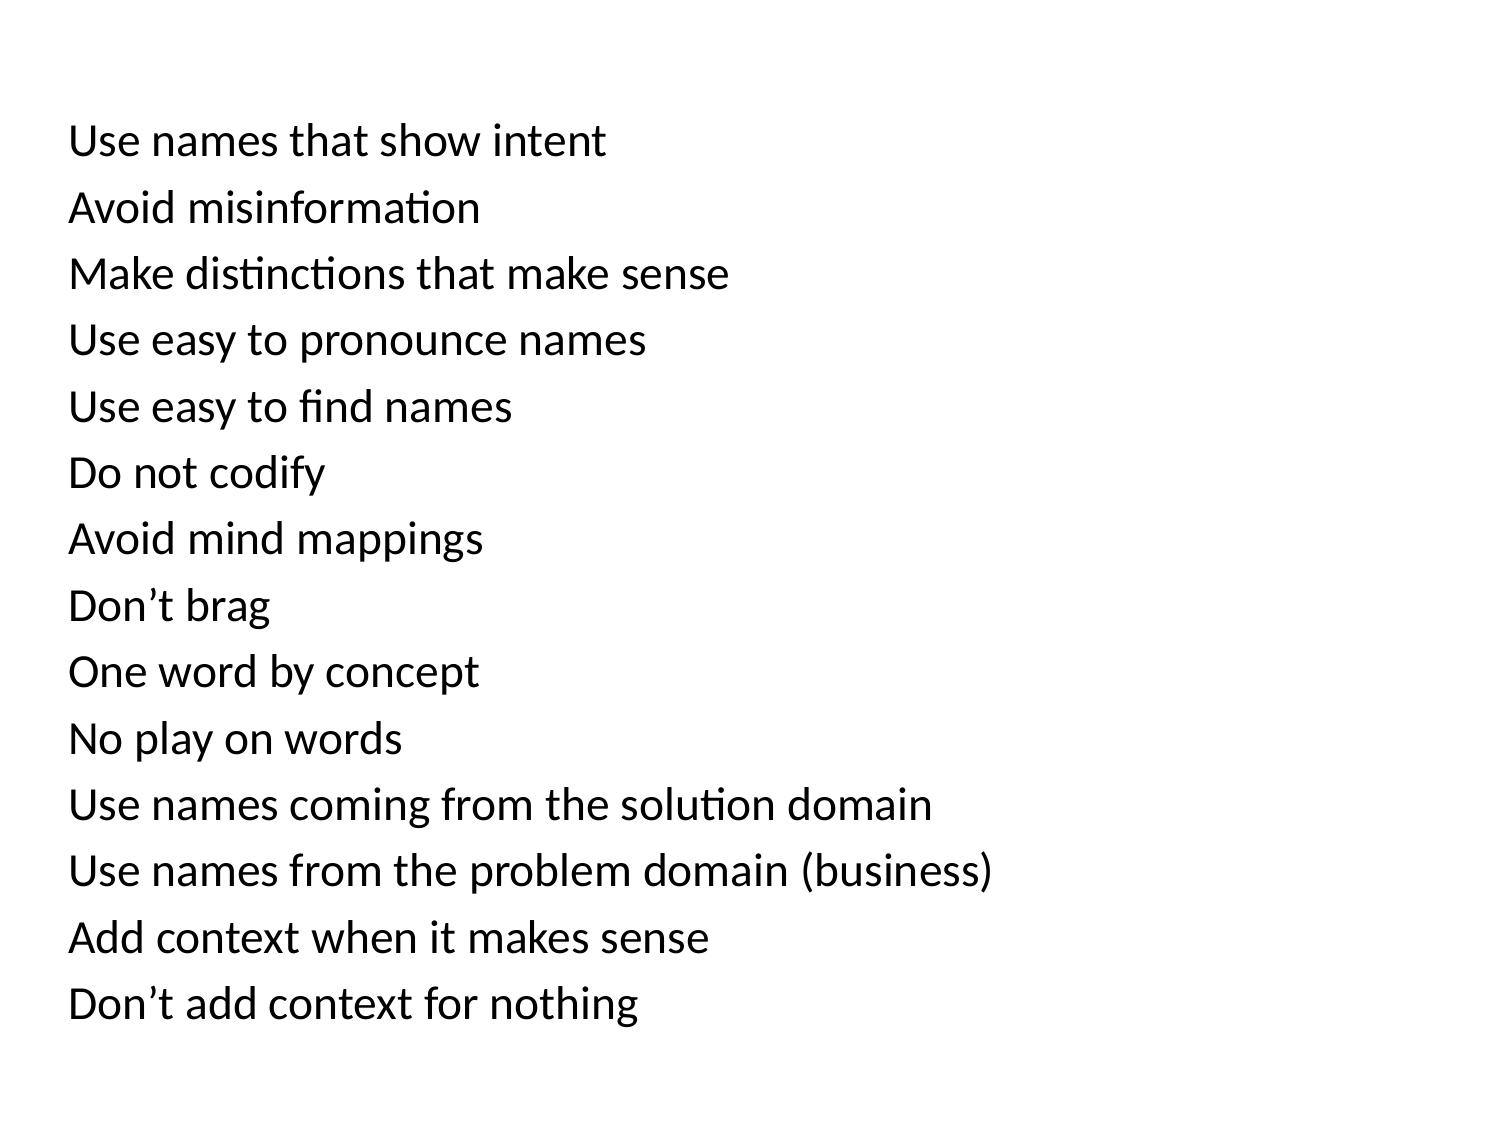

# Names
Use names that show intent
Avoid misinformation
Make distinctions that make sense
Use easy to pronounce names
Use easy to find names
Do not codify
Avoid mind mappings
Don’t brag
One word by concept
No play on words
Use names coming from the solution domain
Use names from the problem domain (business)
Add context when it makes sense
Don’t add context for nothing